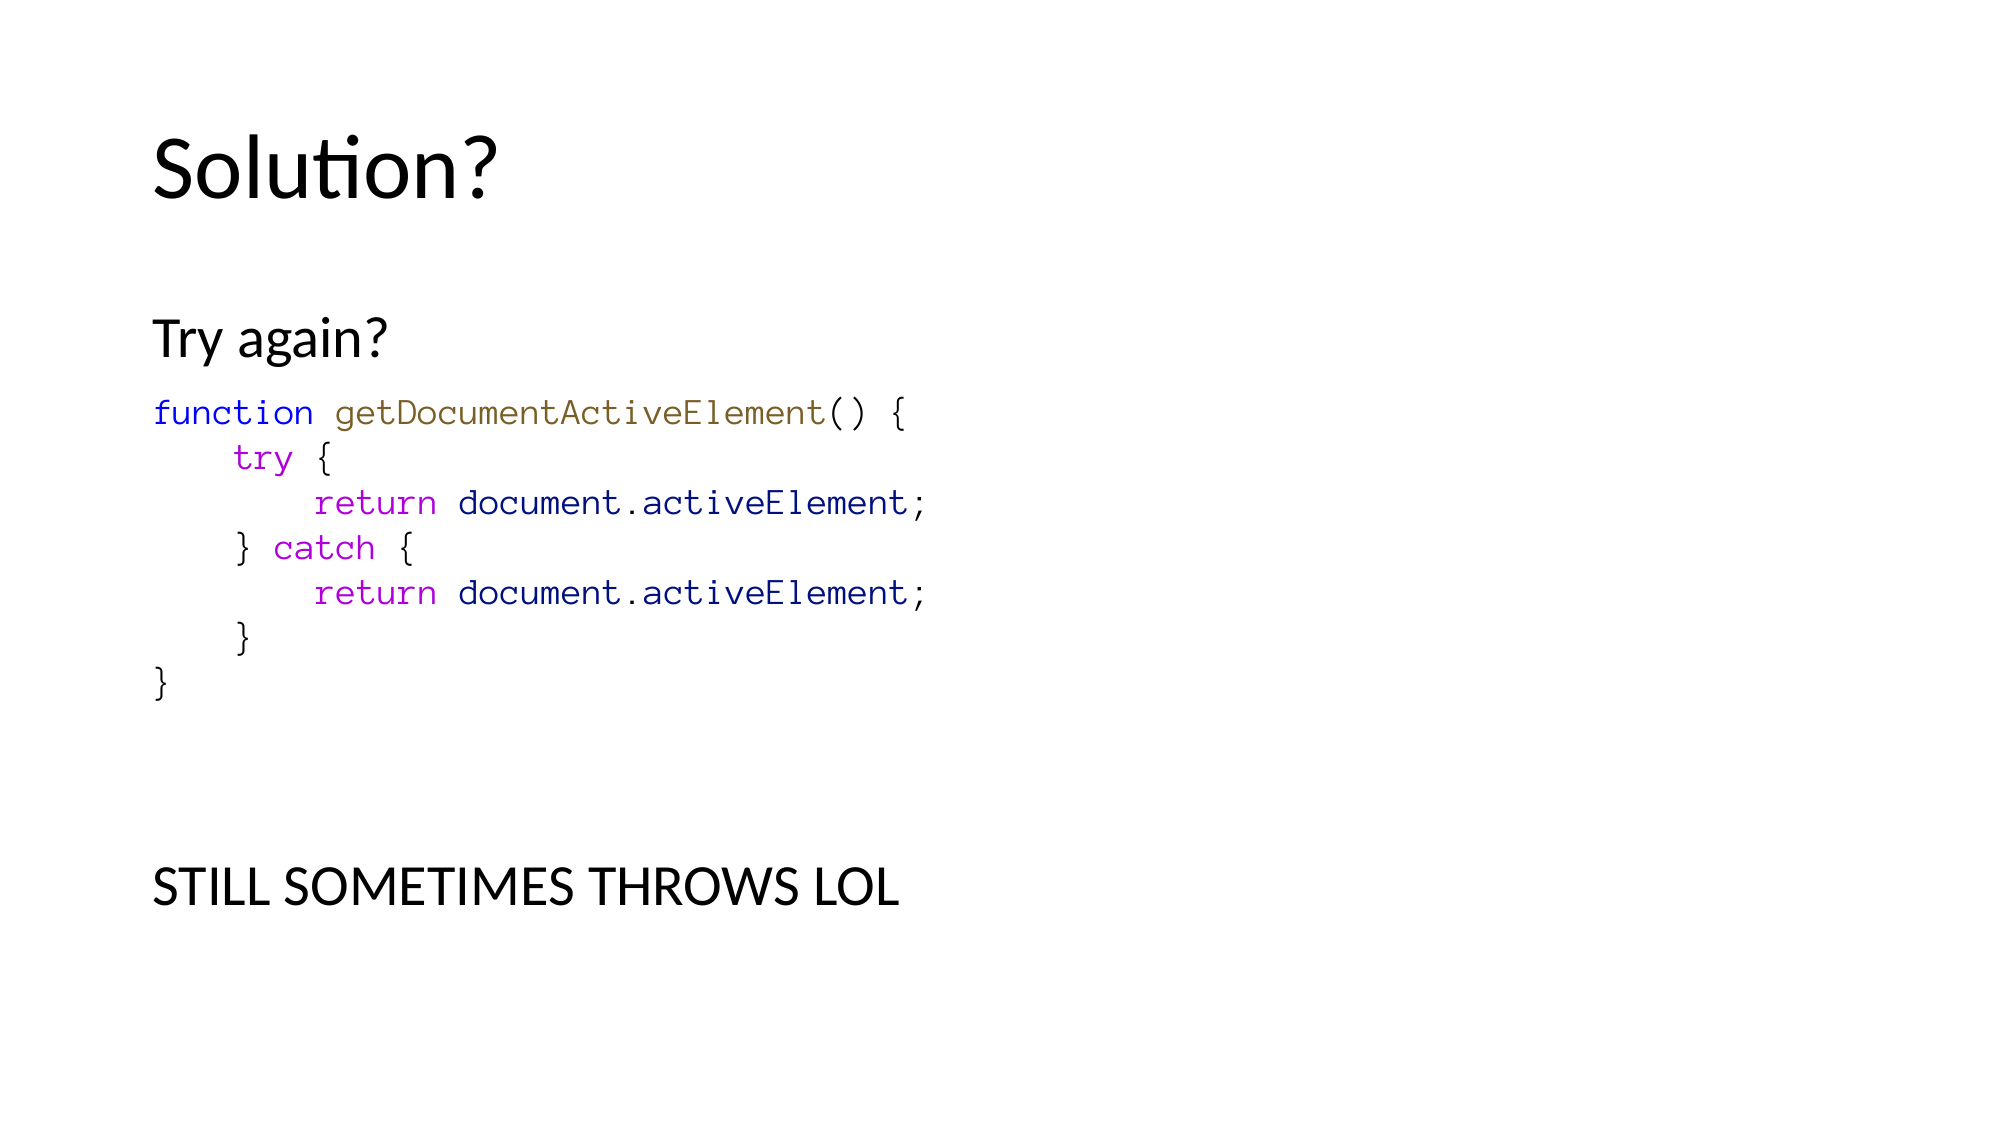

# Solution?
Try again?
function getDocumentActiveElement() {
    try {
        return document.activeElement;
    } catch {
        return document.activeElement;
    }
}
STILL SOMETIMES THROWS LOL